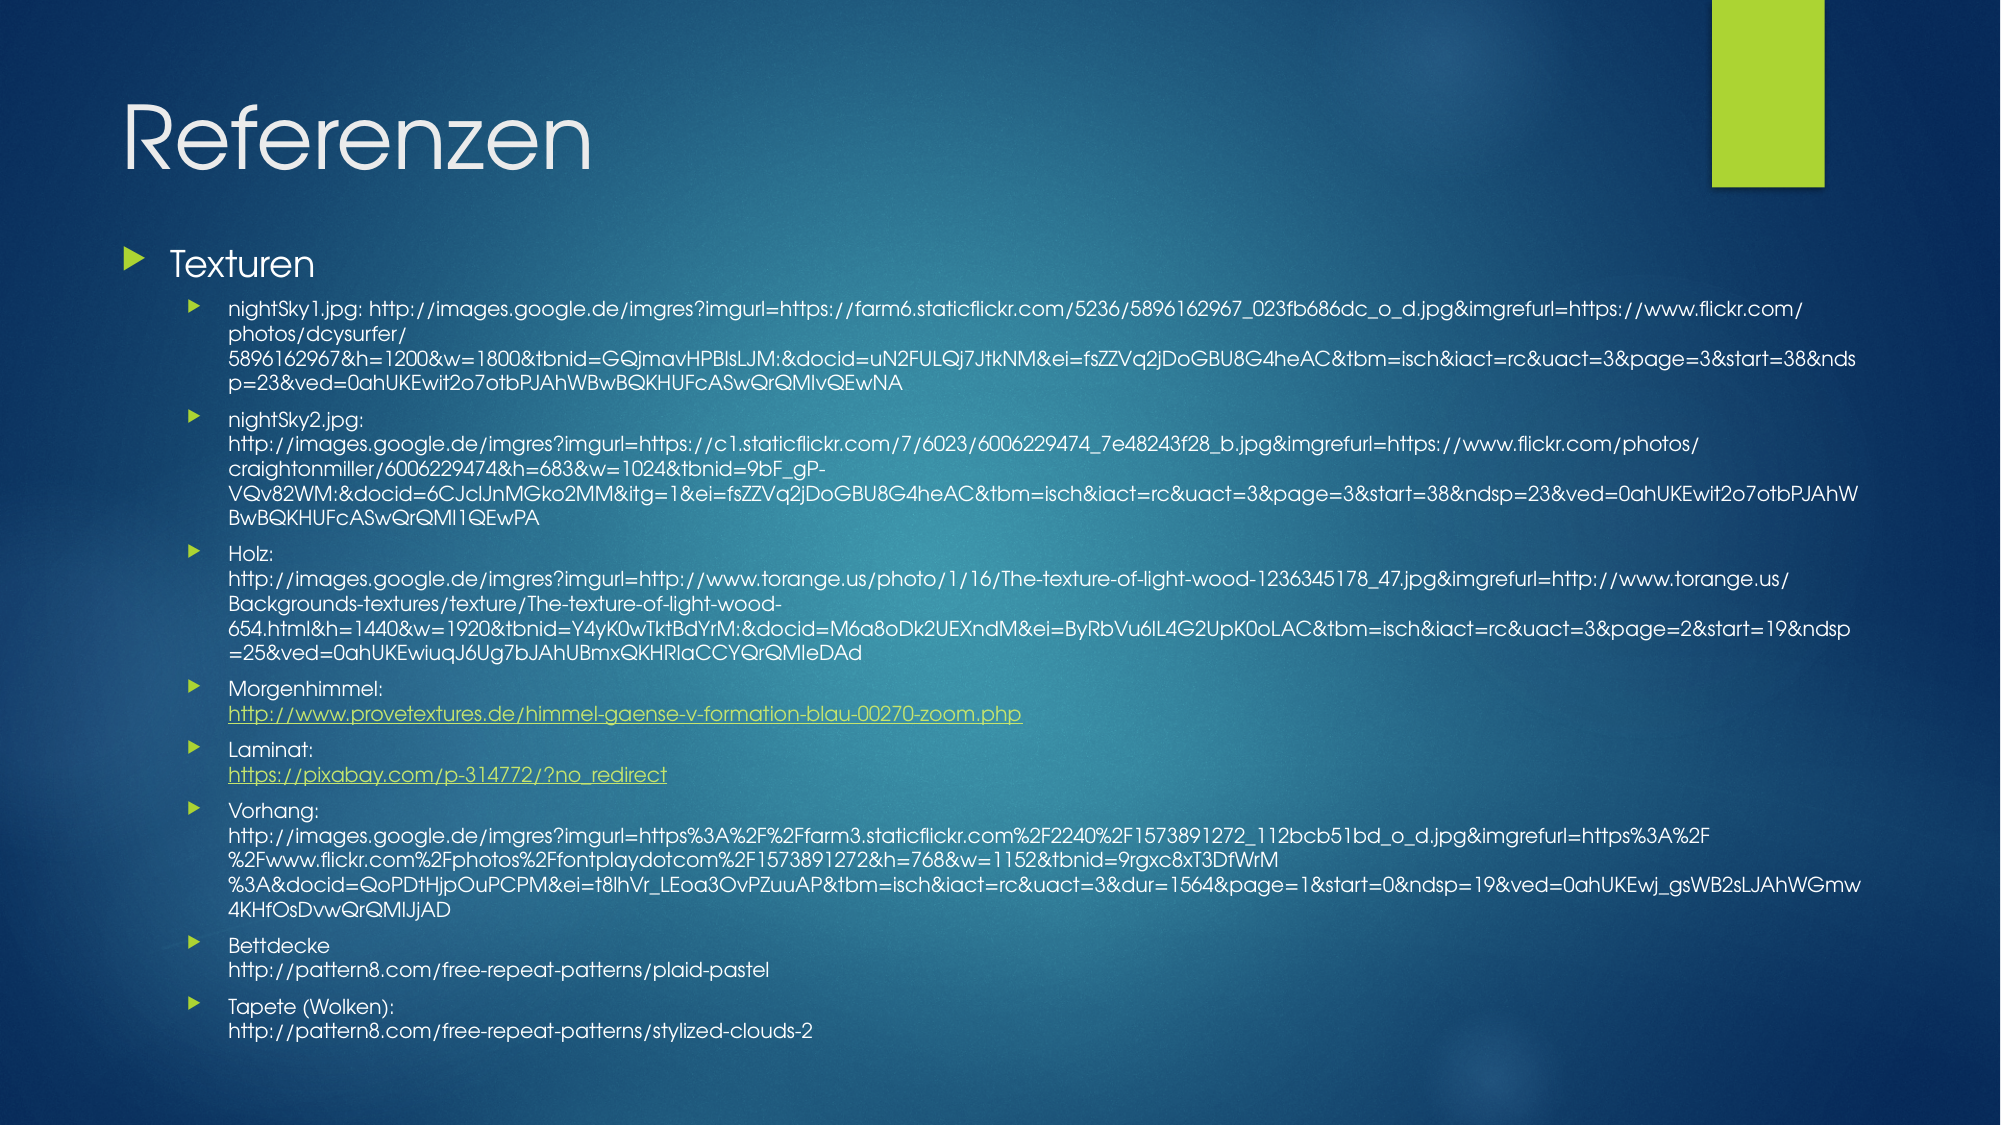

# Referenzen
Texturen
nightSky1.jpg: http://images.google.de/imgres?imgurl=https://farm6.staticflickr.com/5236/5896162967_023fb686dc_o_d.jpg&imgrefurl=https://www.flickr.com/photos/dcysurfer/5896162967&h=1200&w=1800&tbnid=GQjmavHPBIsLJM:&docid=uN2FULQj7JtkNM&ei=fsZZVq2jDoGBU8G4heAC&tbm=isch&iact=rc&uact=3&page=3&start=38&ndsp=23&ved=0ahUKEwit2o7otbPJAhWBwBQKHUFcASwQrQMIvQEwNA
nightSky2.jpg:
http://images.google.de/imgres?imgurl=https://c1.staticflickr.com/7/6023/6006229474_7e48243f28_b.jpg&imgrefurl=https://www.flickr.com/photos/craightonmiller/6006229474&h=683&w=1024&tbnid=9bF_gP-VQv82WM:&docid=6CJclJnMGko2MM&itg=1&ei=fsZZVq2jDoGBU8G4heAC&tbm=isch&iact=rc&uact=3&page=3&start=38&ndsp=23&ved=0ahUKEwit2o7otbPJAhWBwBQKHUFcASwQrQMI1QEwPA
Holz:
http://images.google.de/imgres?imgurl=http://www.torange.us/photo/1/16/The-texture-of-light-wood-1236345178_47.jpg&imgrefurl=http://www.torange.us/Backgrounds-textures/texture/The-texture-of-light-wood-654.html&h=1440&w=1920&tbnid=Y4yK0wTktBdYrM:&docid=M6a8oDk2UEXndM&ei=ByRbVu6IL4G2UpK0oLAC&tbm=isch&iact=rc&uact=3&page=2&start=19&ndsp=25&ved=0ahUKEwiuqJ6Ug7bJAhUBmxQKHRIaCCYQrQMIeDAd
Morgenhimmel:
http://www.provetextures.de/himmel-gaense-v-formation-blau-00270-zoom.php
Laminat:
https://pixabay.com/p-314772/?no_redirect
Vorhang:
http://images.google.de/imgres?imgurl=https%3A%2F%2Ffarm3.staticflickr.com%2F2240%2F1573891272_112bcb51bd_o_d.jpg&imgrefurl=https%3A%2F%2Fwww.flickr.com%2Fphotos%2Ffontplaydotcom%2F1573891272&h=768&w=1152&tbnid=9rgxc8xT3DfWrM%3A&docid=QoPDtHjpOuPCPM&ei=t8lhVr_LEoa3OvPZuuAP&tbm=isch&iact=rc&uact=3&dur=1564&page=1&start=0&ndsp=19&ved=0ahUKEwj_gsWB2sLJAhWGmw4KHfOsDvwQrQMIJjAD
Bettdecke
http://pattern8.com/free-repeat-patterns/plaid-pastel
Tapete (Wolken):
http://pattern8.com/free-repeat-patterns/stylized-clouds-2